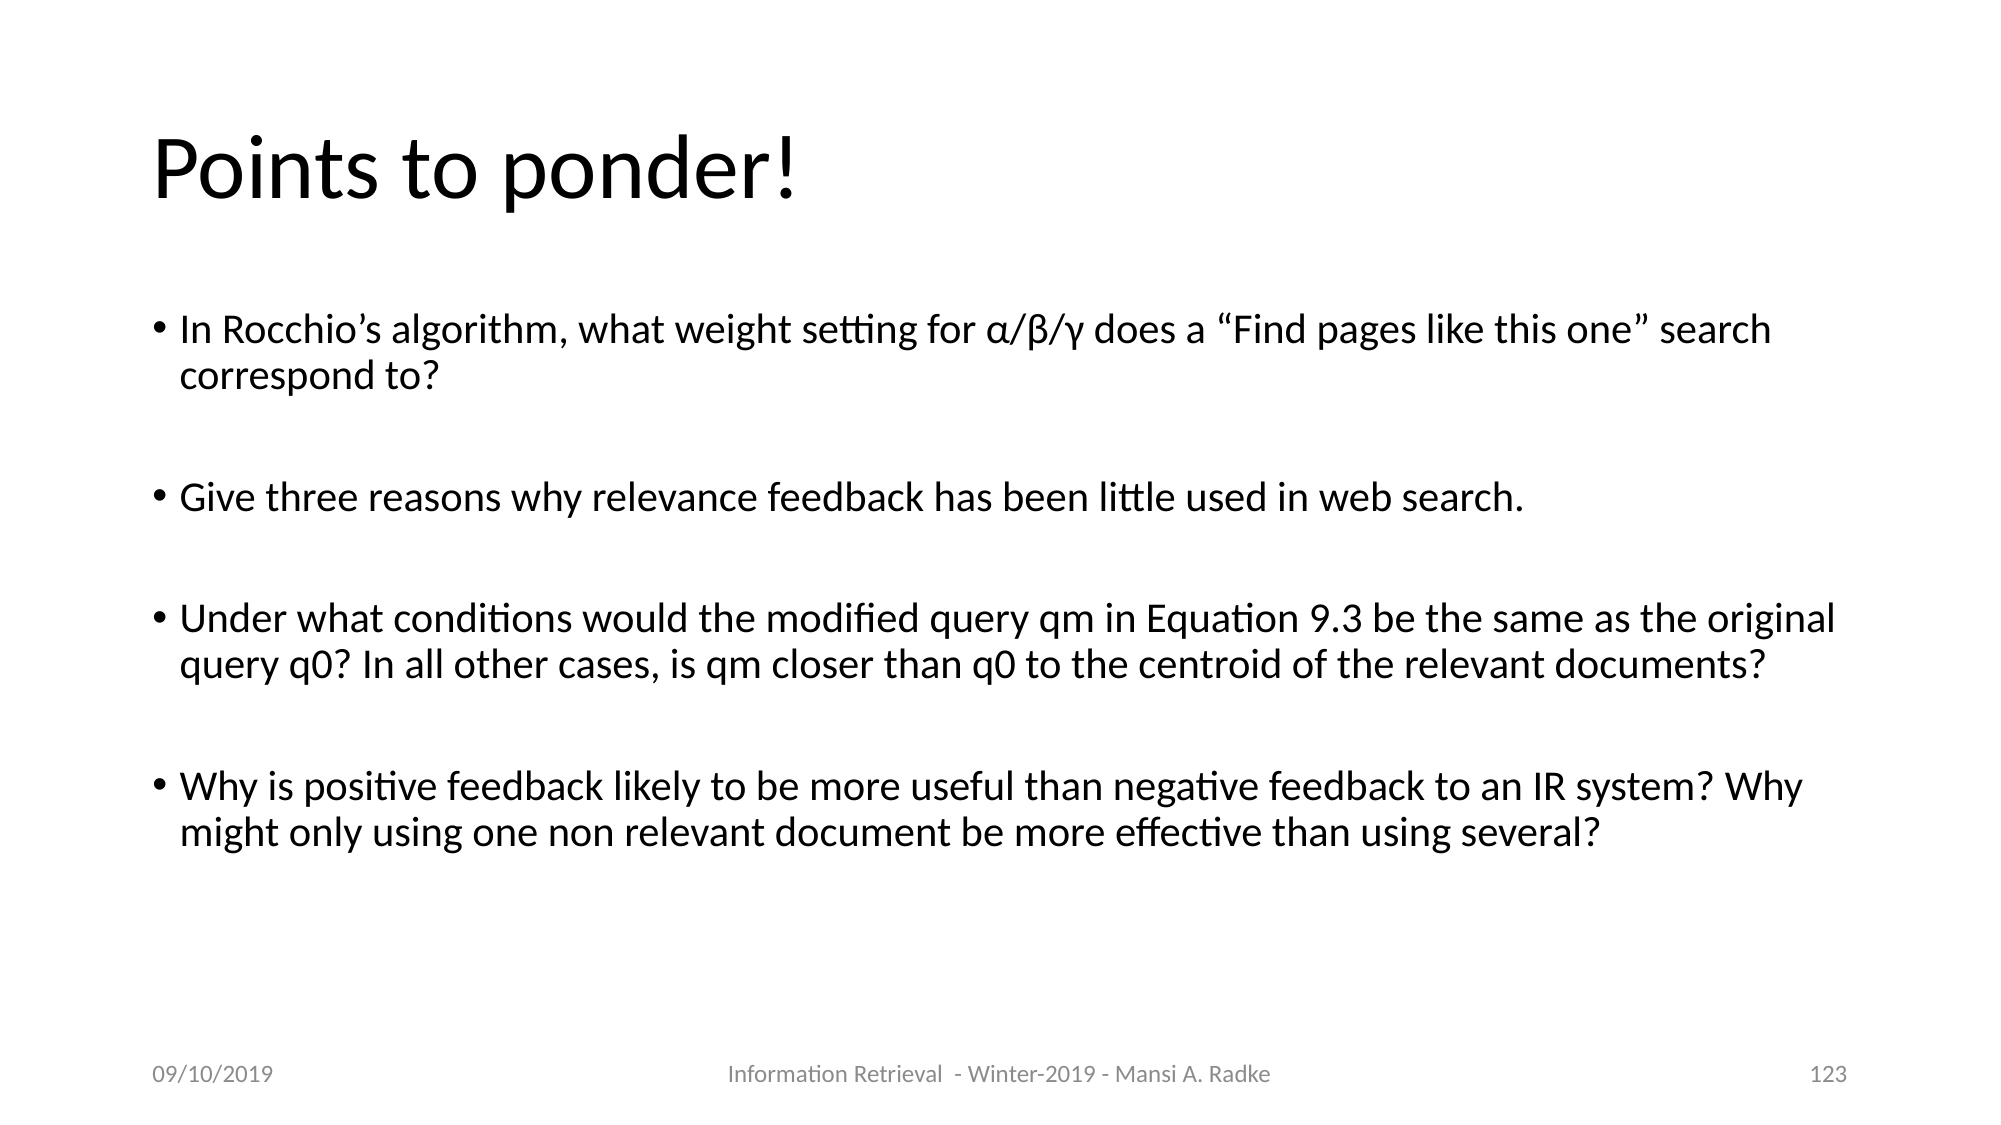

Points to ponder!
In Rocchio’s algorithm, what weight setting for α/β/γ does a “Find pages like this one” search correspond to?

Give three reasons why relevance feedback has been little used in web search.

Under what conditions would the modiﬁed query qm in Equation 9.3 be the same as the original query q0? In all other cases, is qm closer than q0 to the centroid of the relevant documents?

Why is positive feedback likely to be more useful than negative feedback to an IR system? Why might only using one non relevant document be more effective than using several?

09/10/2019
Information Retrieval  - Winter-2019 - Mansi A. Radke
123